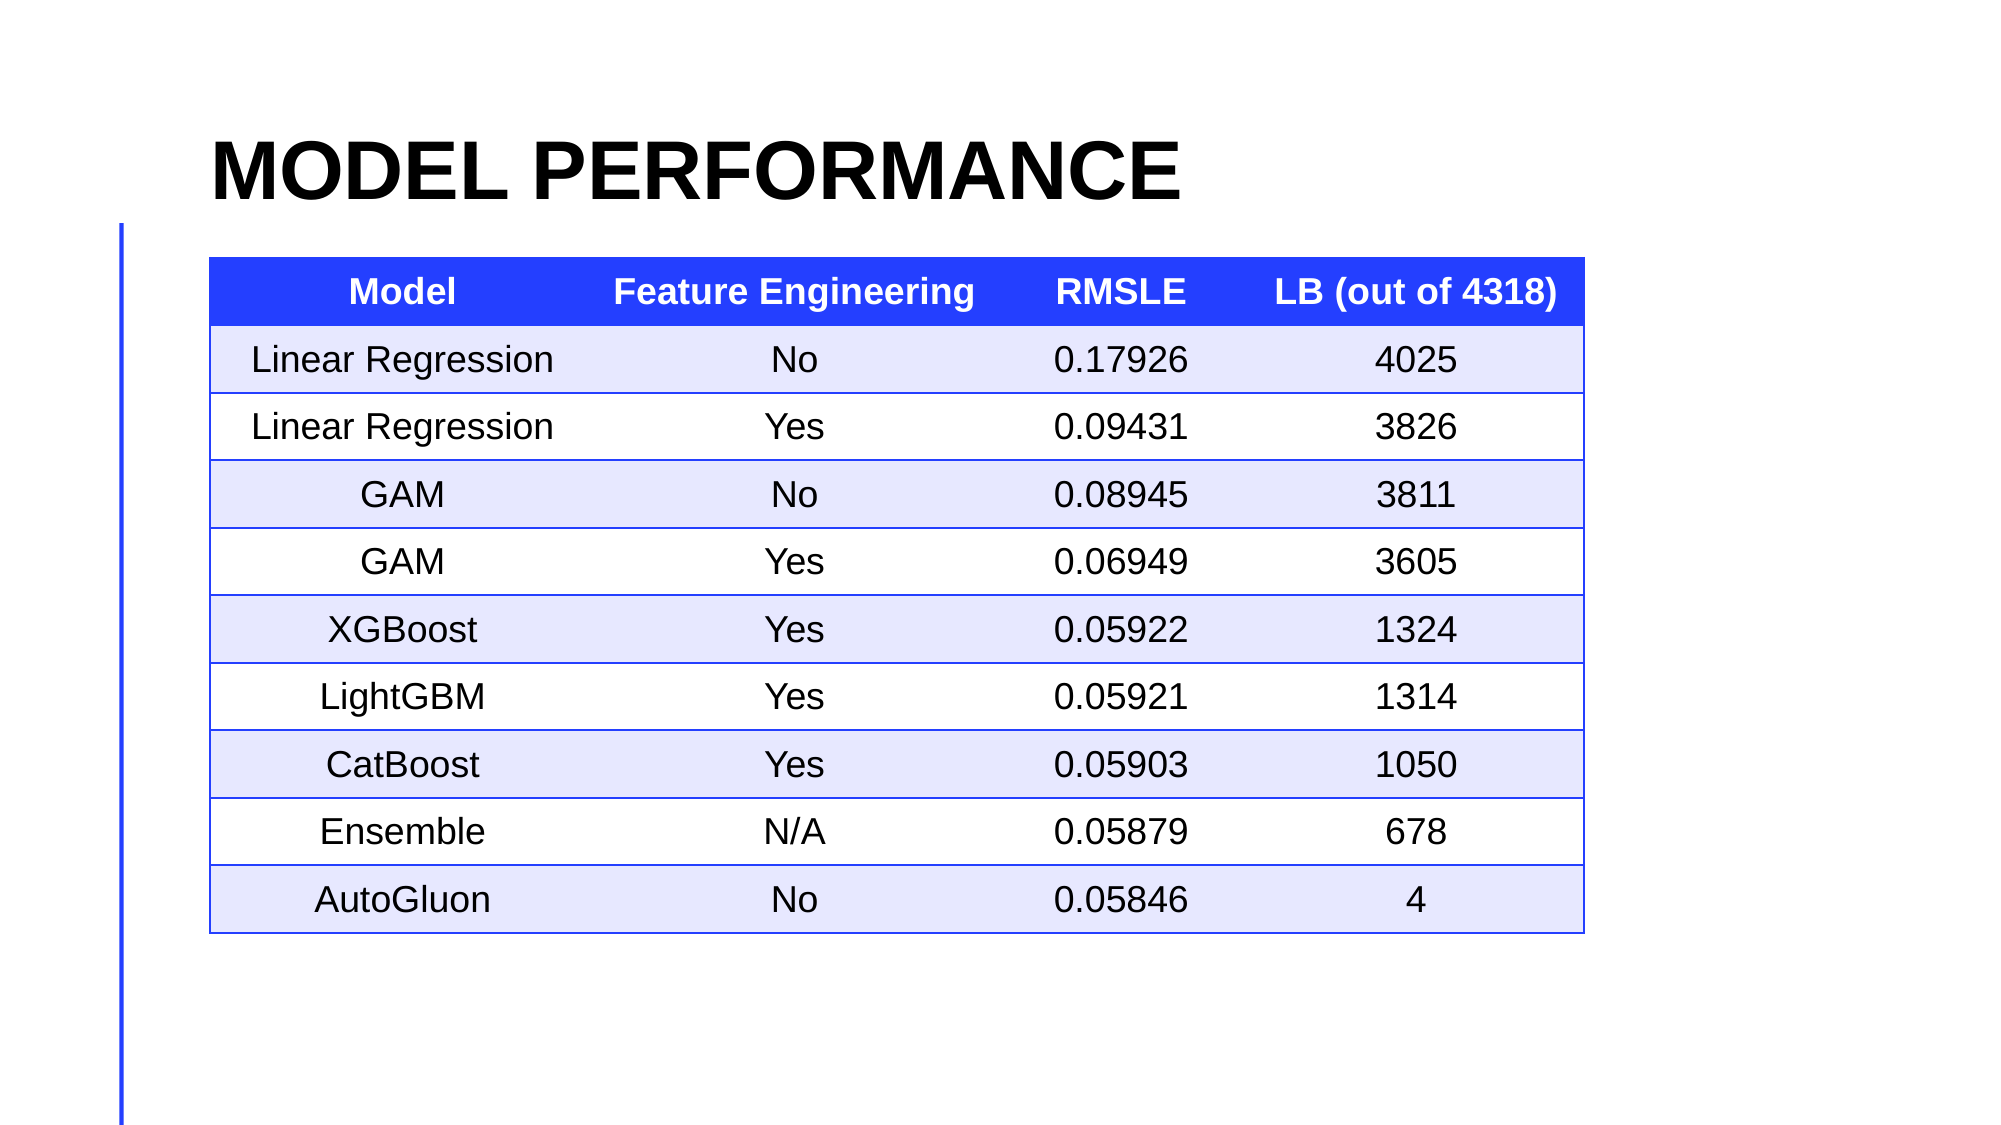

# Model performance
| Model | Feature Engineering | RMSLE | LB (out of 4318) |
| --- | --- | --- | --- |
| Linear Regression | No | 0.17926 | 4025 |
| Linear Regression | Yes | 0.09431 | 3826 |
| GAM | No | 0.08945 | 3811 |
| GAM | Yes | 0.06949 | 3605 |
| XGBoost | Yes | 0.05922 | 1324 |
| LightGBM | Yes | 0.05921 | 1314 |
| CatBoost | Yes | 0.05903 | 1050 |
| Ensemble | N/A | 0.05879 | 678 |
| AutoGluon | No | 0.05846 | 4 |